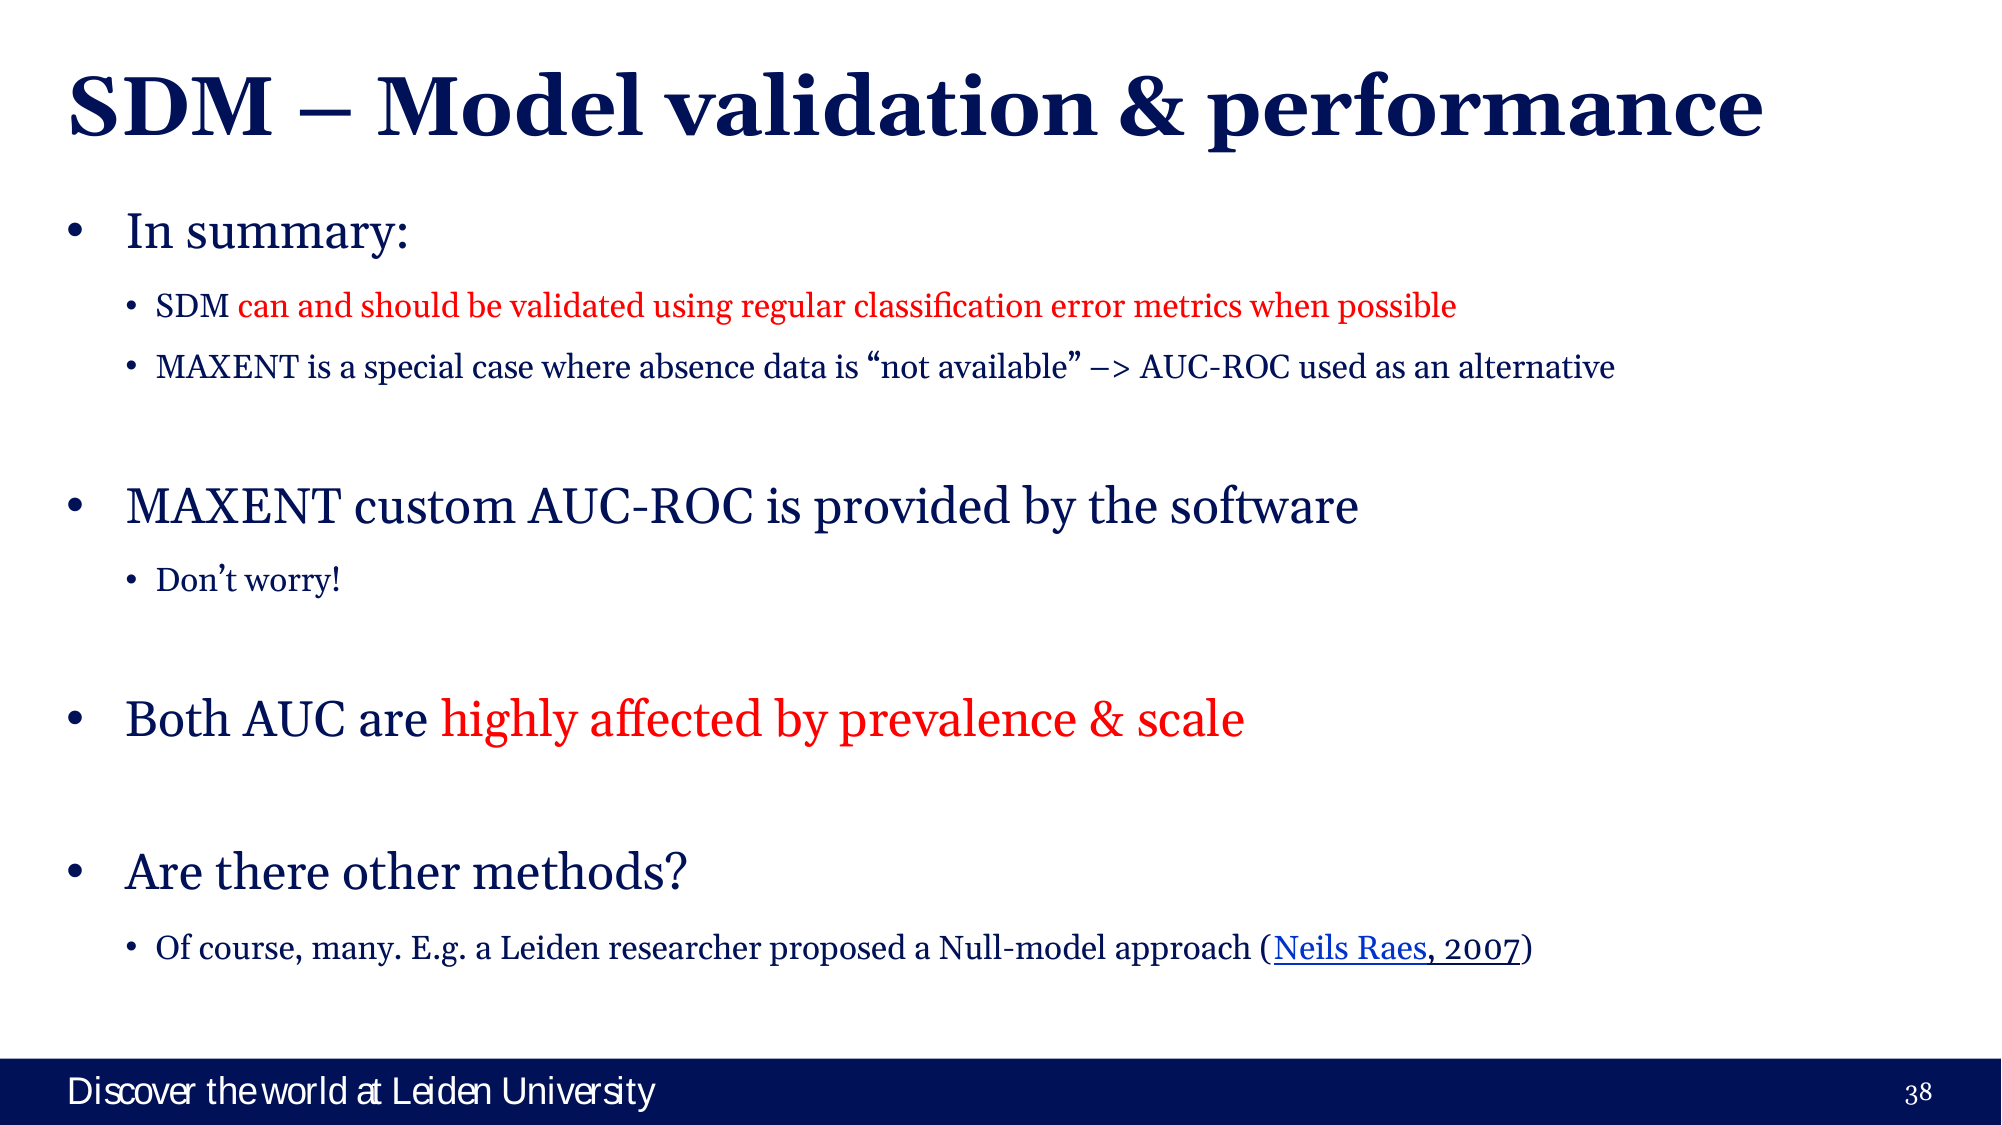

# SDM – Model validation & performance
In summary:
SDM can and should be validated using regular classification error metrics when possible
MAXENT is a special case where absence data is “not available” –> AUC-ROC used as an alternative

MAXENT custom AUC-ROC is provided by the software
Don’t worry!

Both AUC are highly affected by prevalence & scale

Are there other methods?
Of course, many. E.g. a Leiden researcher proposed a Null-model approach (Neils Raes, 2007)

38